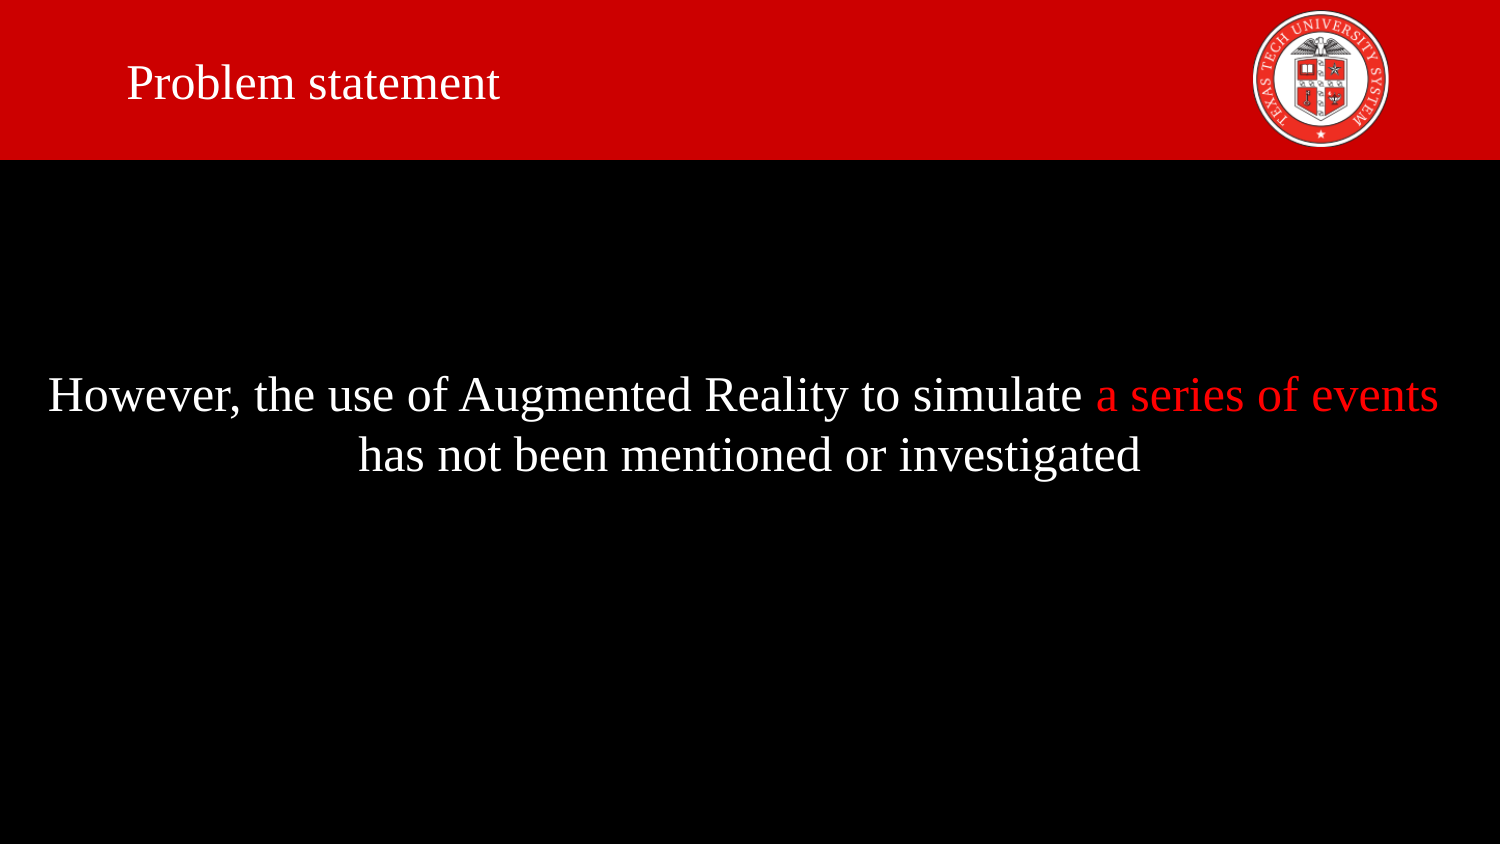

# Problem statement
However, the use of Augmented Reality to simulate a series of events
has not been mentioned or investigated